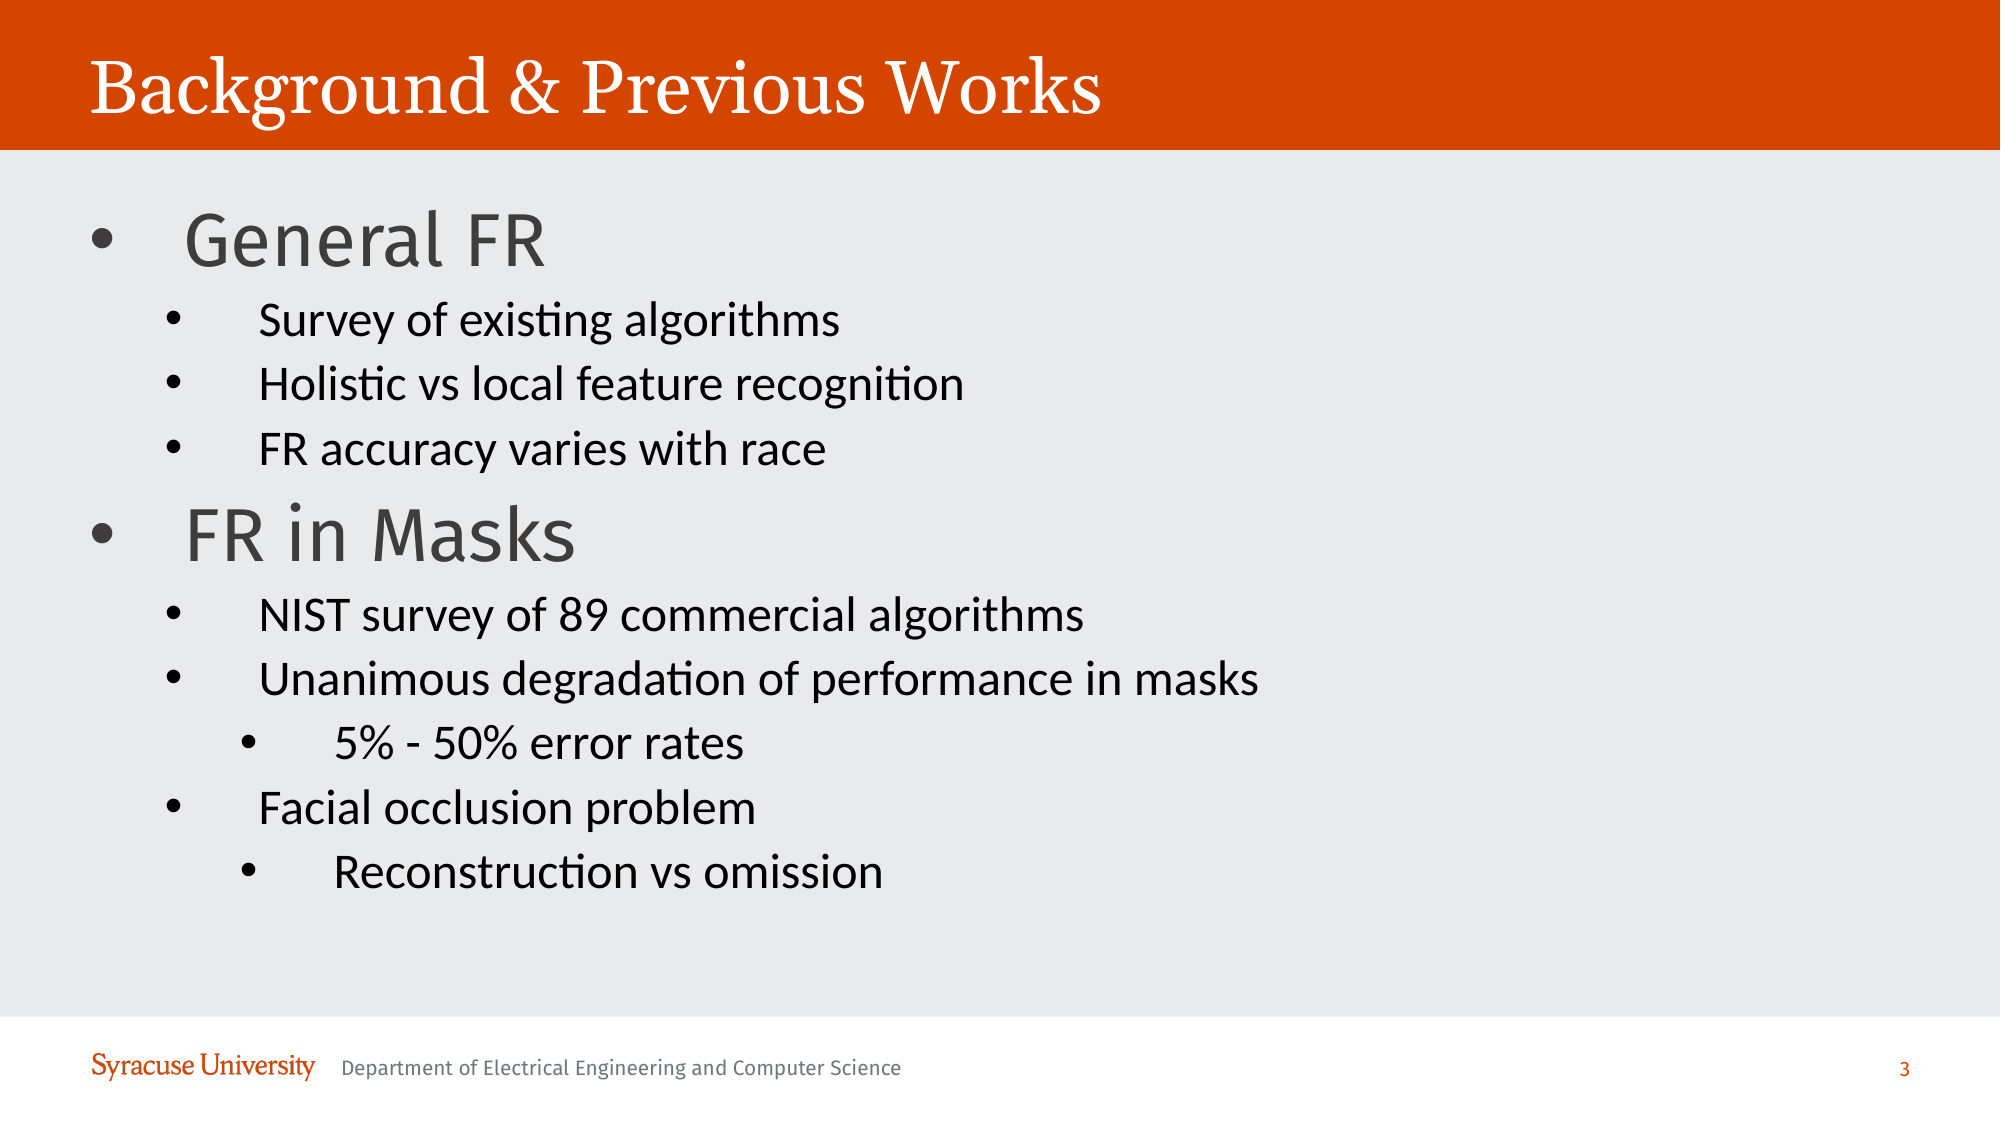

# Background & Previous Works
General FR
Survey of existing algorithms
Holistic vs local feature recognition
FR accuracy varies with race
FR in Masks
NIST survey of 89 commercial algorithms
Unanimous degradation of performance in masks
5% - 50% error rates
Facial occlusion problem
Reconstruction vs omission
Department of Electrical Engineering and Computer Science
3